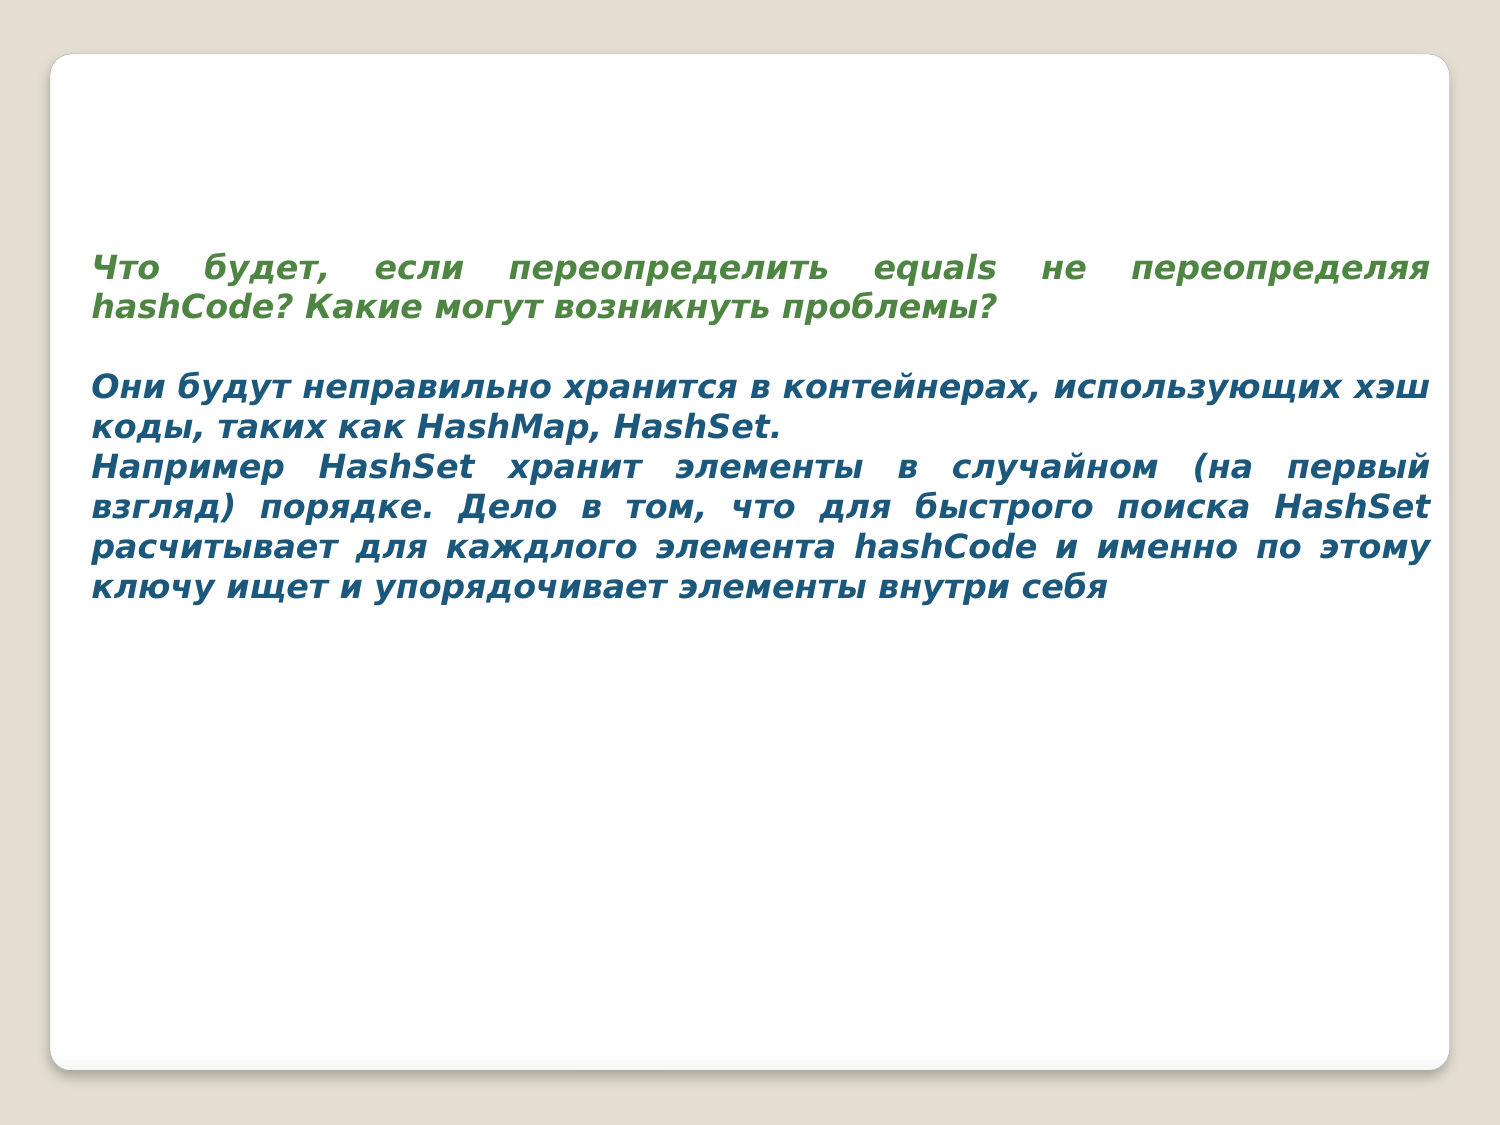

Что будет, если переопределить equals не переопределяя hashCode? Какие могут возникнуть проблемы?

Они будут неправильно хранится в контейнерах, использующих хэш коды, таких как HashMap, HashSet.
Например HashSet хранит элементы в случайном (на первый взгляд) порядке. Дело в том, что для быстрого поиска HashSet расчитывает для каждлого элемента hashCode и именно по этому ключу ищет и упорядочивает элементы внутри себя